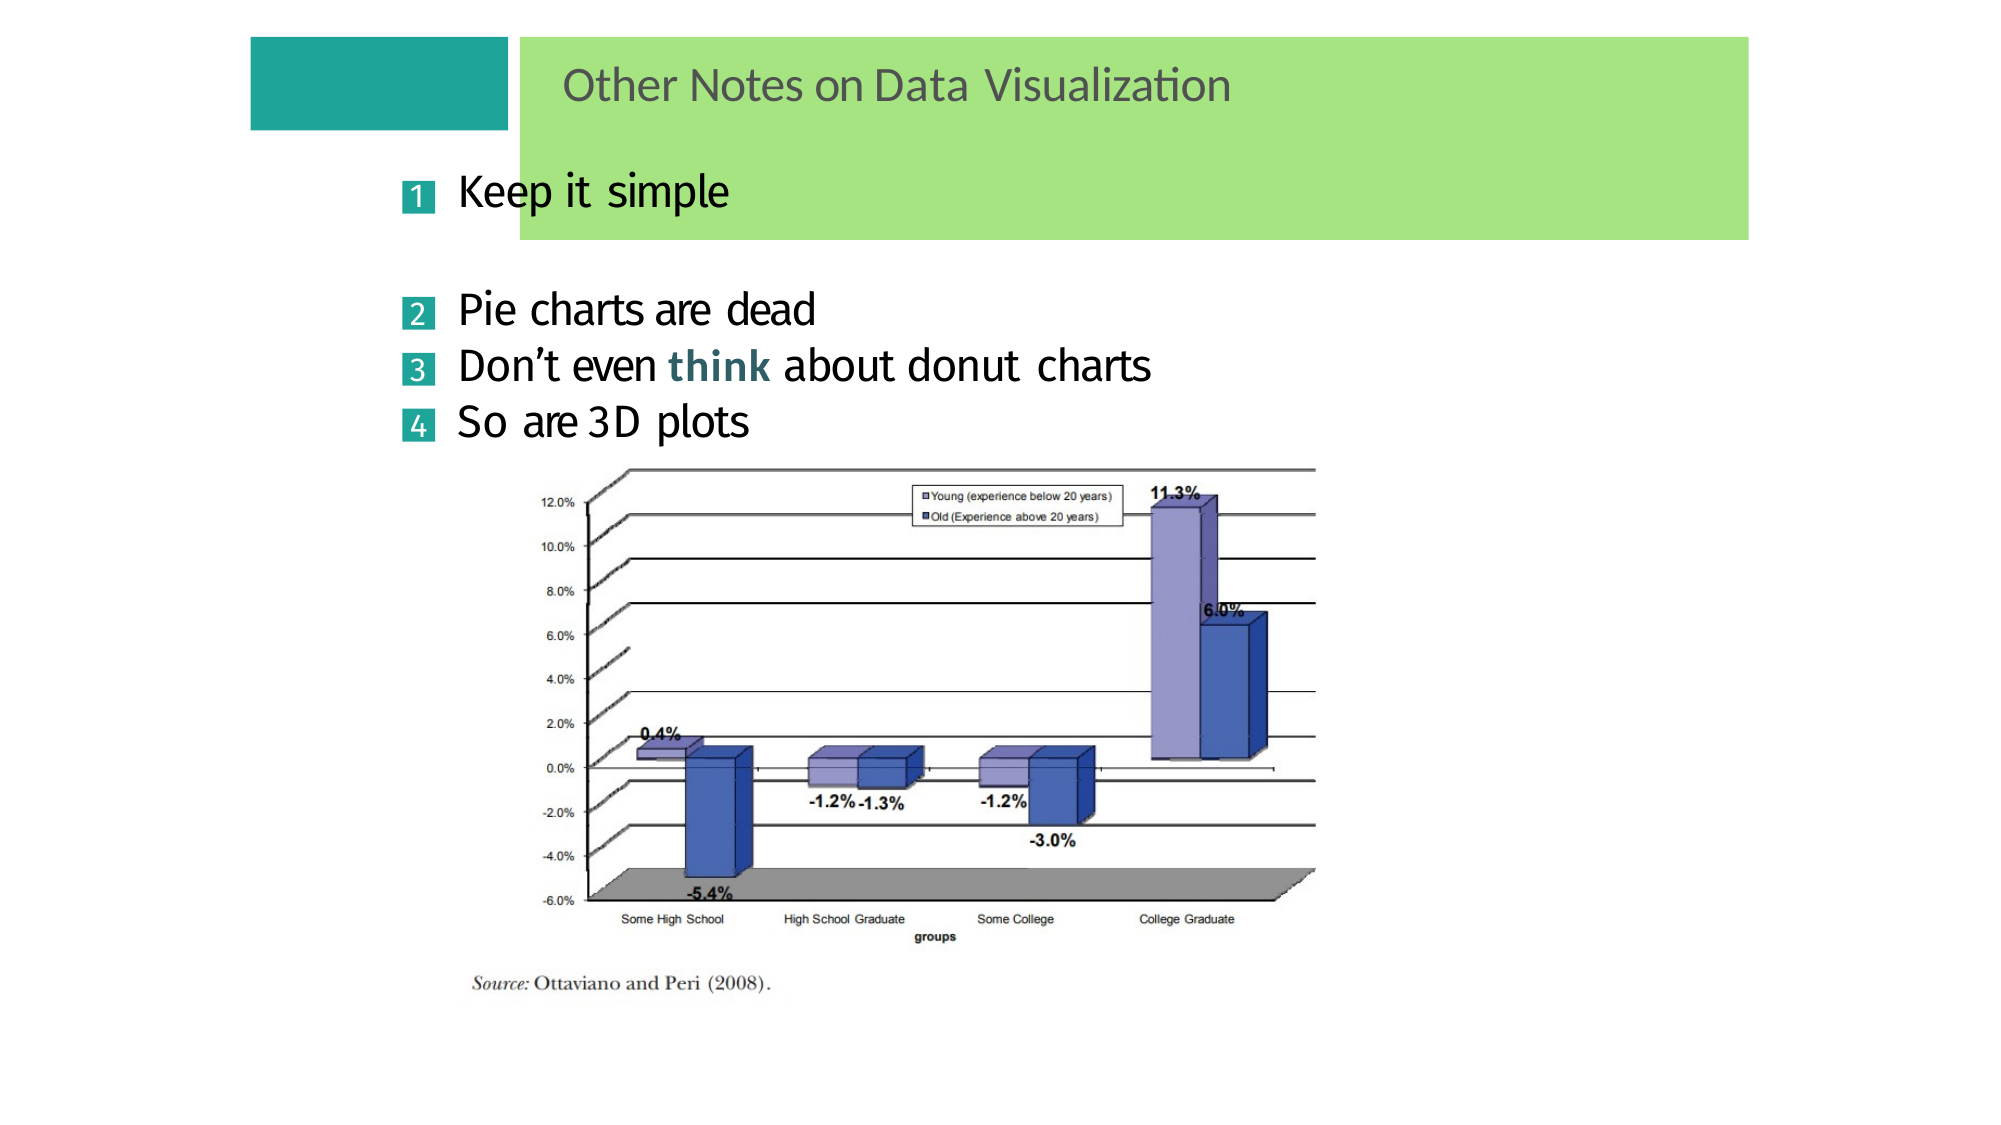

# Other Notes on Data Visualization

Keep it simple

Pie charts are dead
Don’t even think about donut charts
So are 3D plots

Alex Hoagland (Boston University)	30
EC 303: Chapter 1